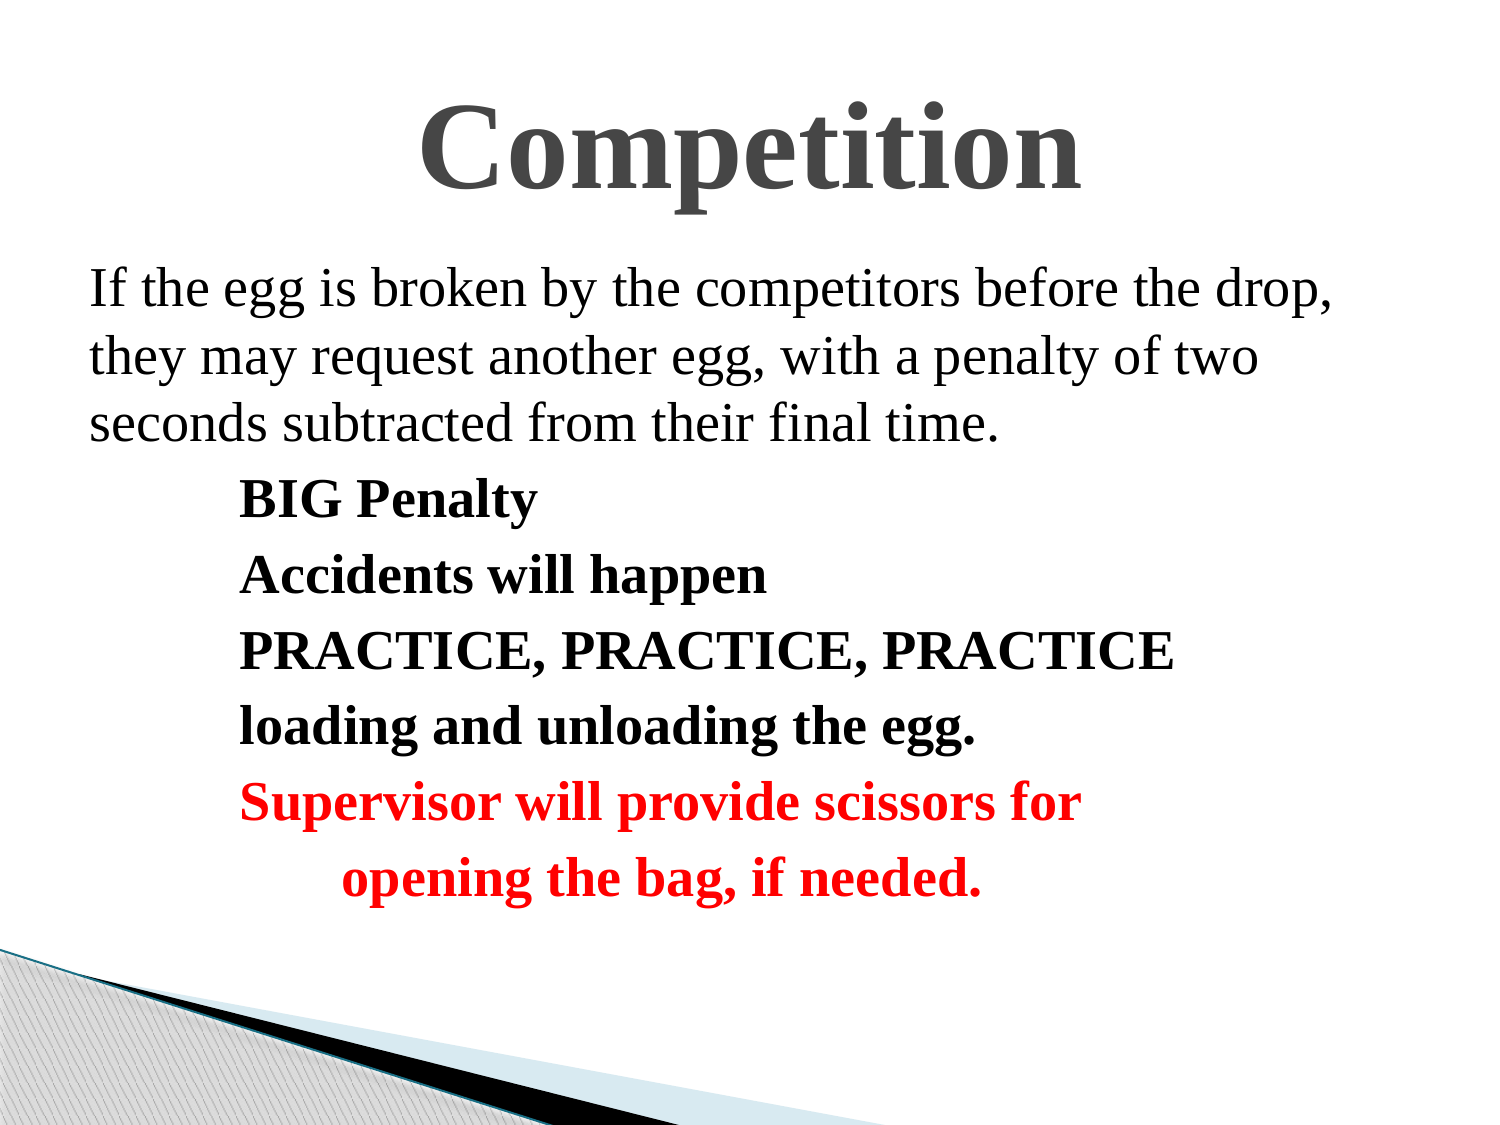

# Competition
If the egg is broken by the competitors before the drop, they may request another egg, with a penalty of two seconds subtracted from their final time.
	BIG Penalty
	Accidents will happen
	PRACTICE, PRACTICE, PRACTICE
	loading and unloading the egg.
	Supervisor will provide scissors for
                  opening the bag, if needed.